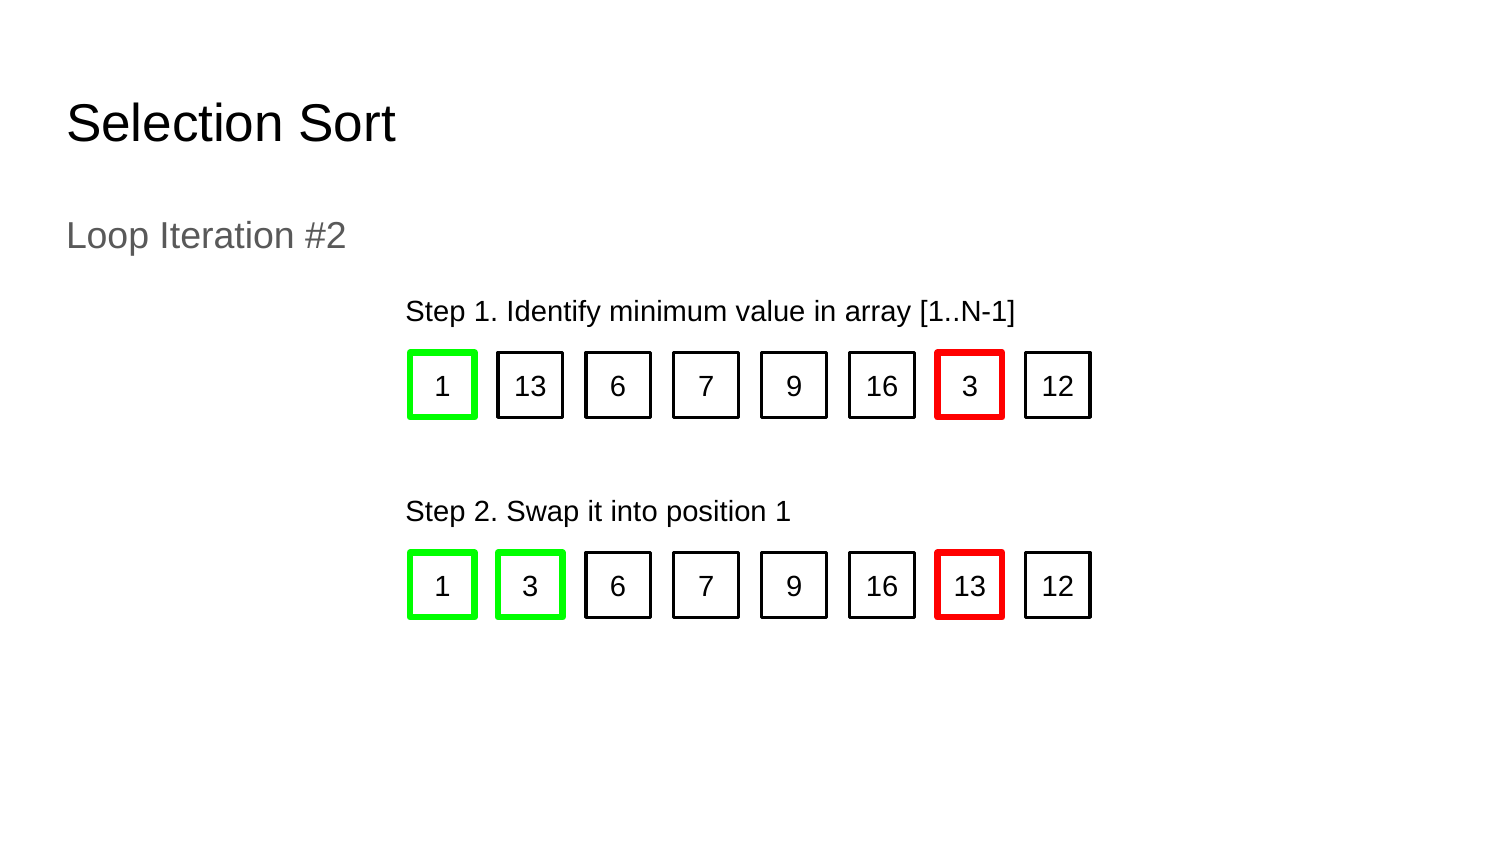

# Selection Sort
Loop Iteration #2
Step 1. Identify minimum value in array [1..N-1]
1
13
6
7
9
16
3
12
Step 2. Swap it into position 1
1
3
6
7
9
16
13
12